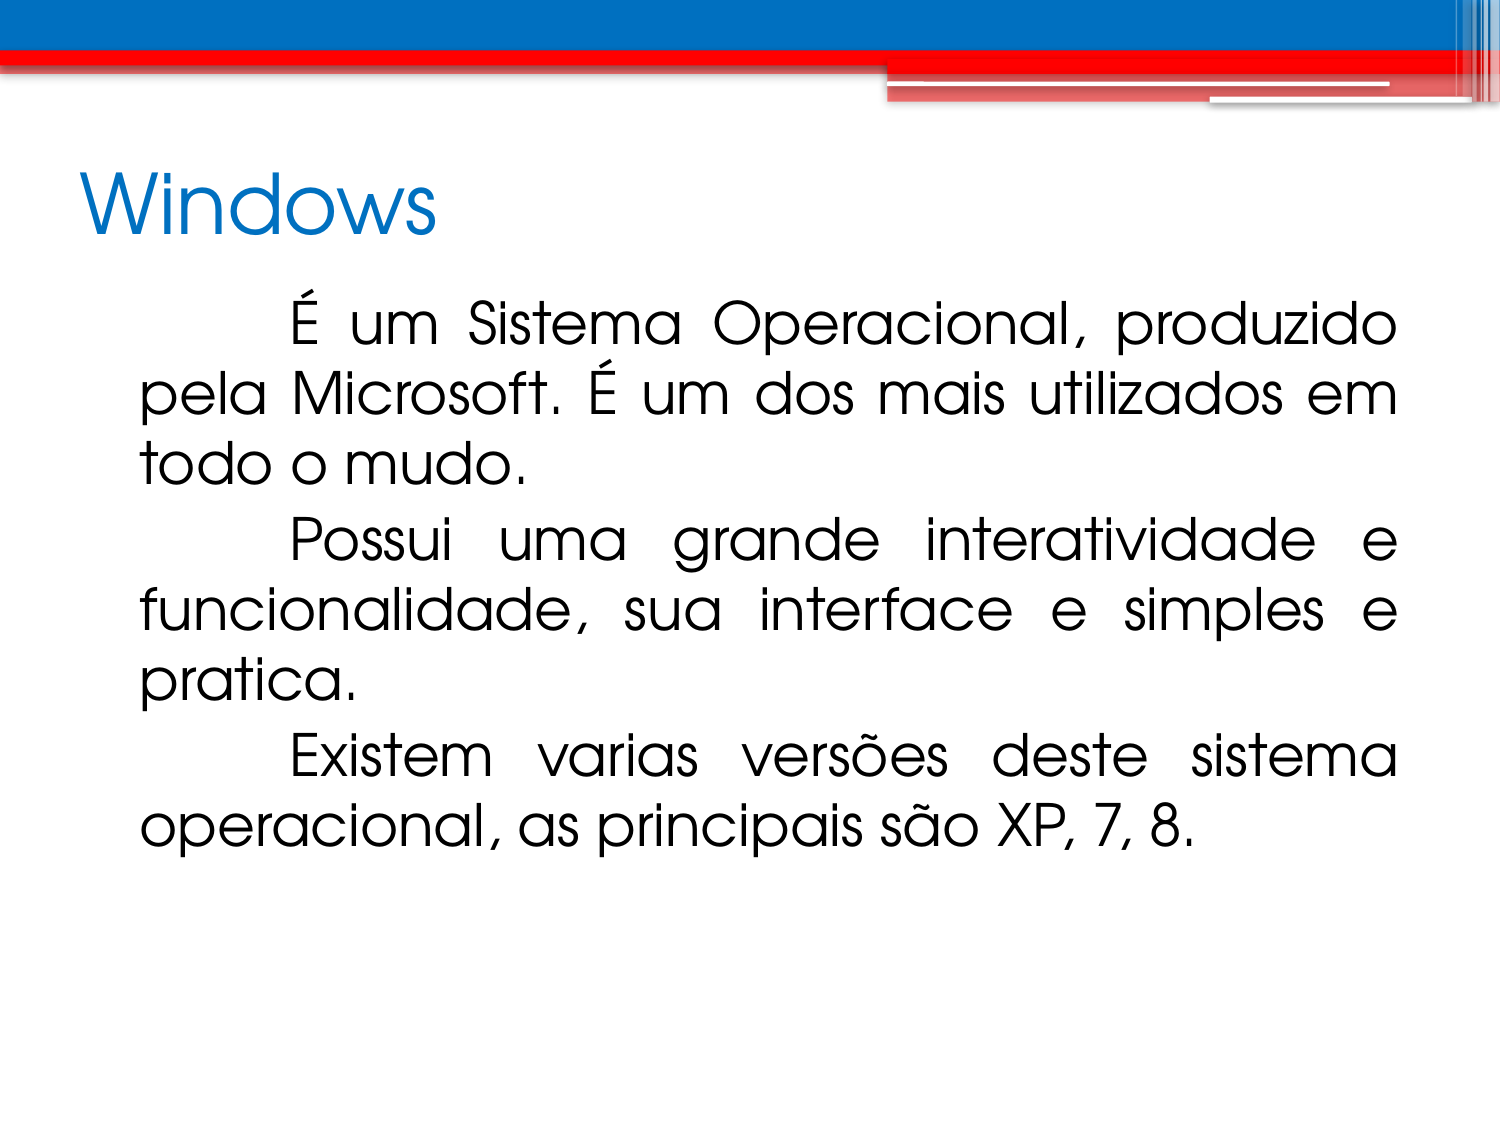

# Windows
		É um Sistema Operacional, produzido pela Microsoft. É um dos mais utilizados em todo o mudo.
		Possui uma grande interatividade e funcionalidade, sua interface e simples e pratica.
		Existem varias versões deste sistema operacional, as principais são XP, 7, 8.